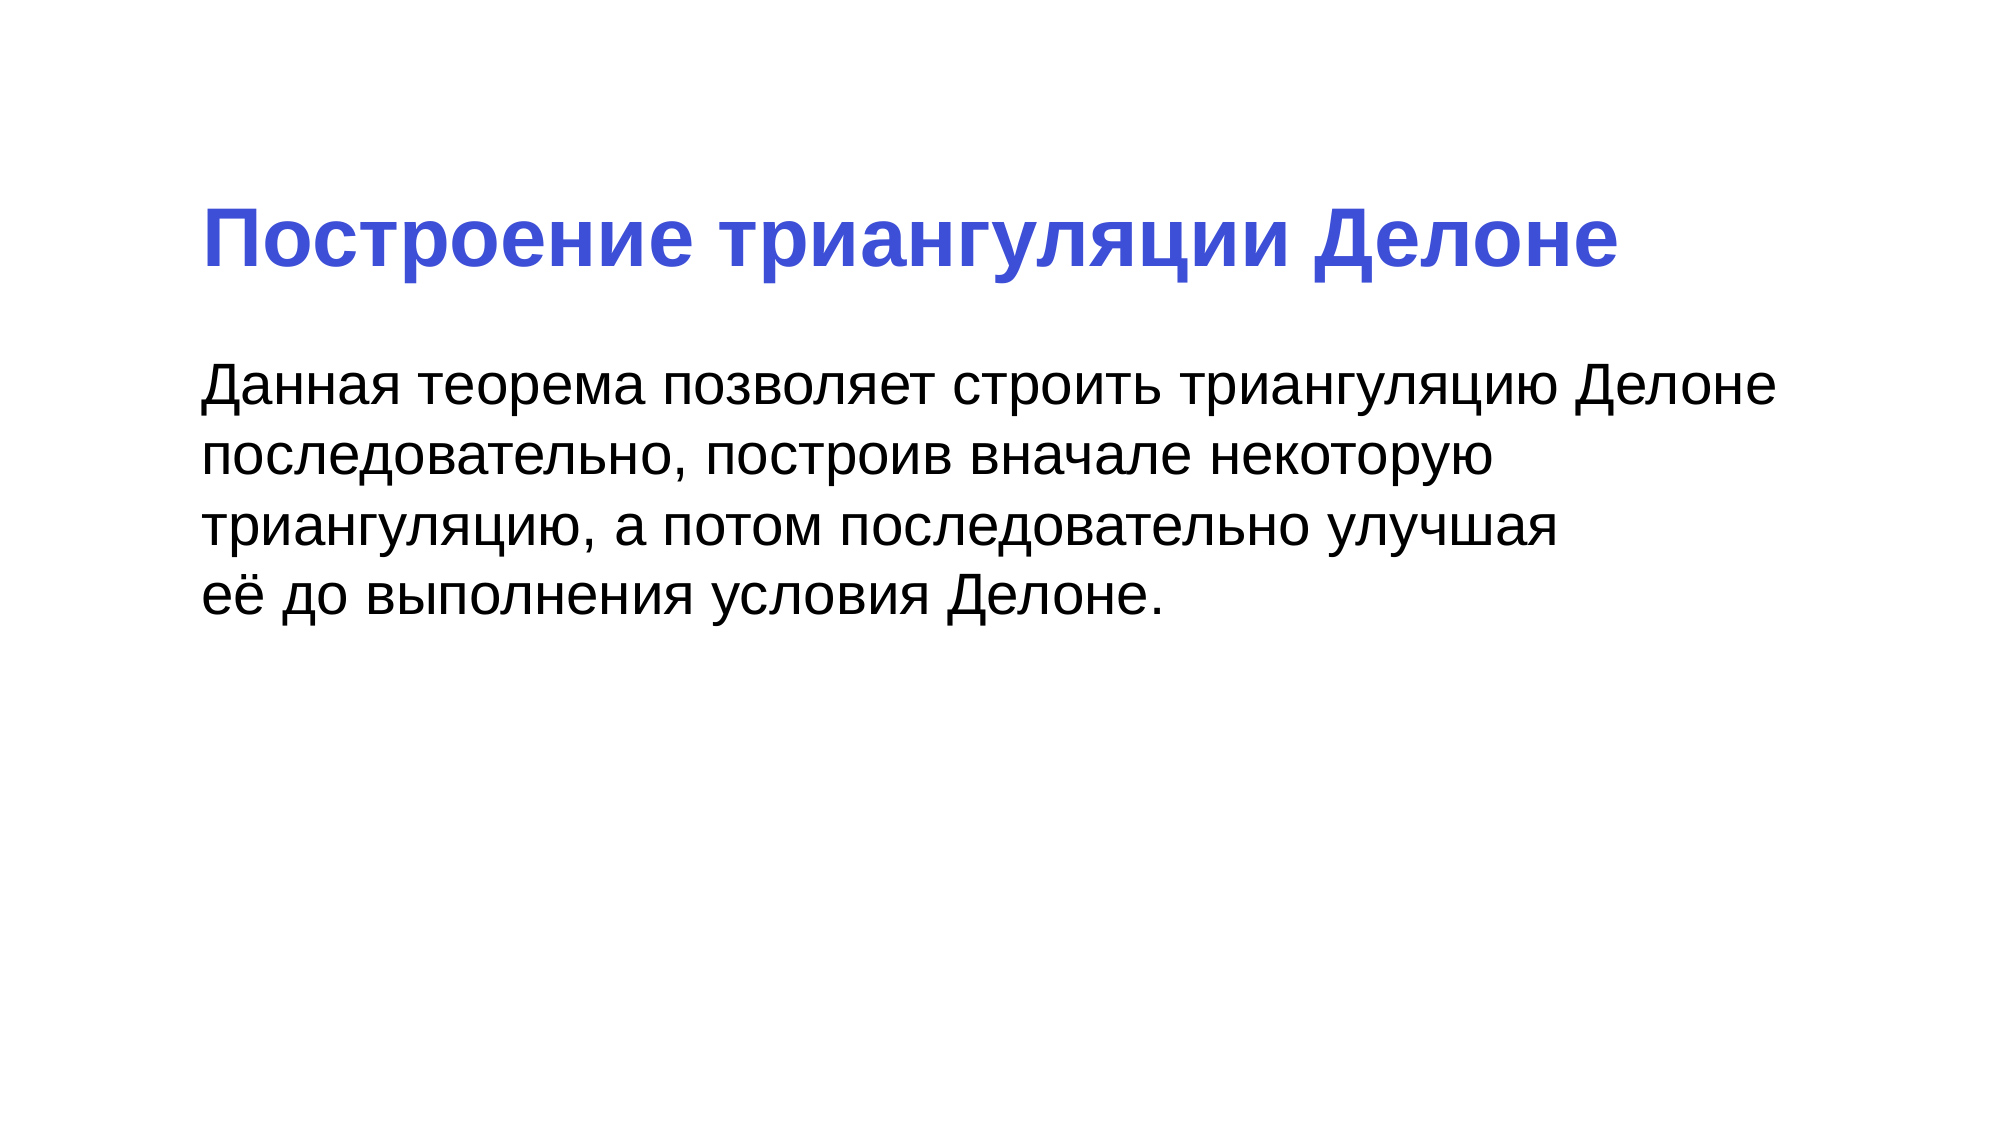

Построение триангуляции Делоне
Данная теорема позволяет строить триангуляцию Делоне последовательно, построив вначале некоторую триангуляцию, а потом последовательно улучшая
её до выполнения условия Делоне.